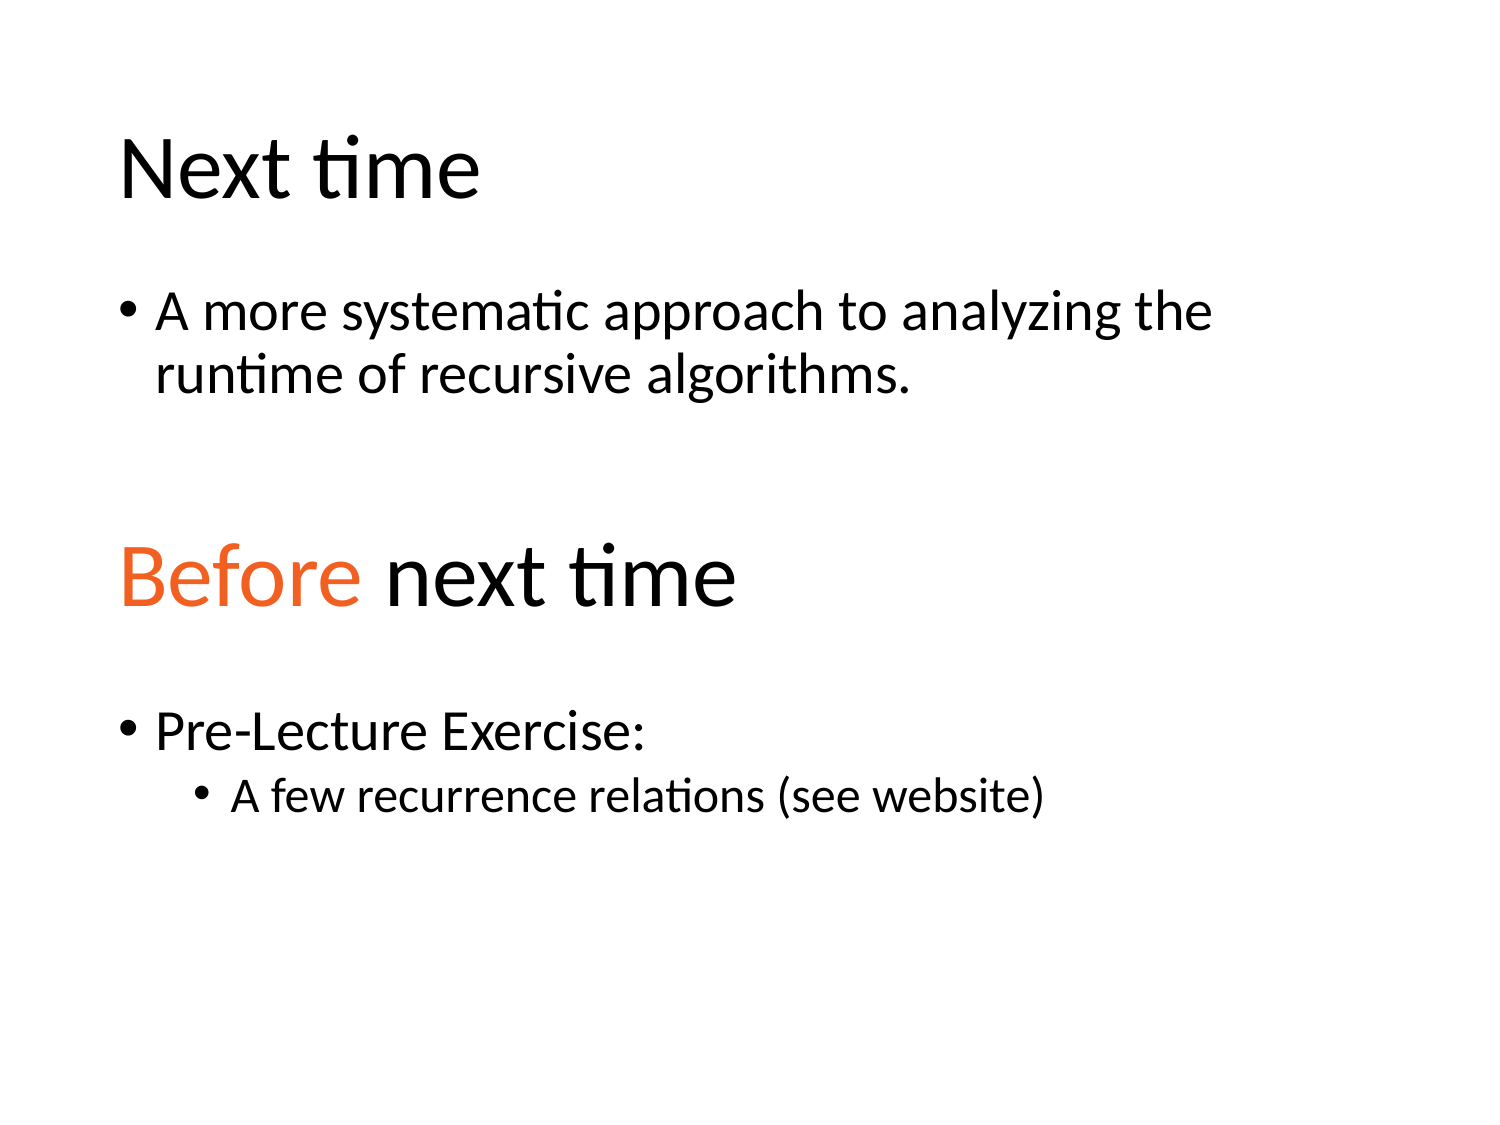

# Next time
A more systematic approach to analyzing the runtime of recursive algorithms.
Before next time
Pre-Lecture Exercise:
A few recurrence relations (see website)